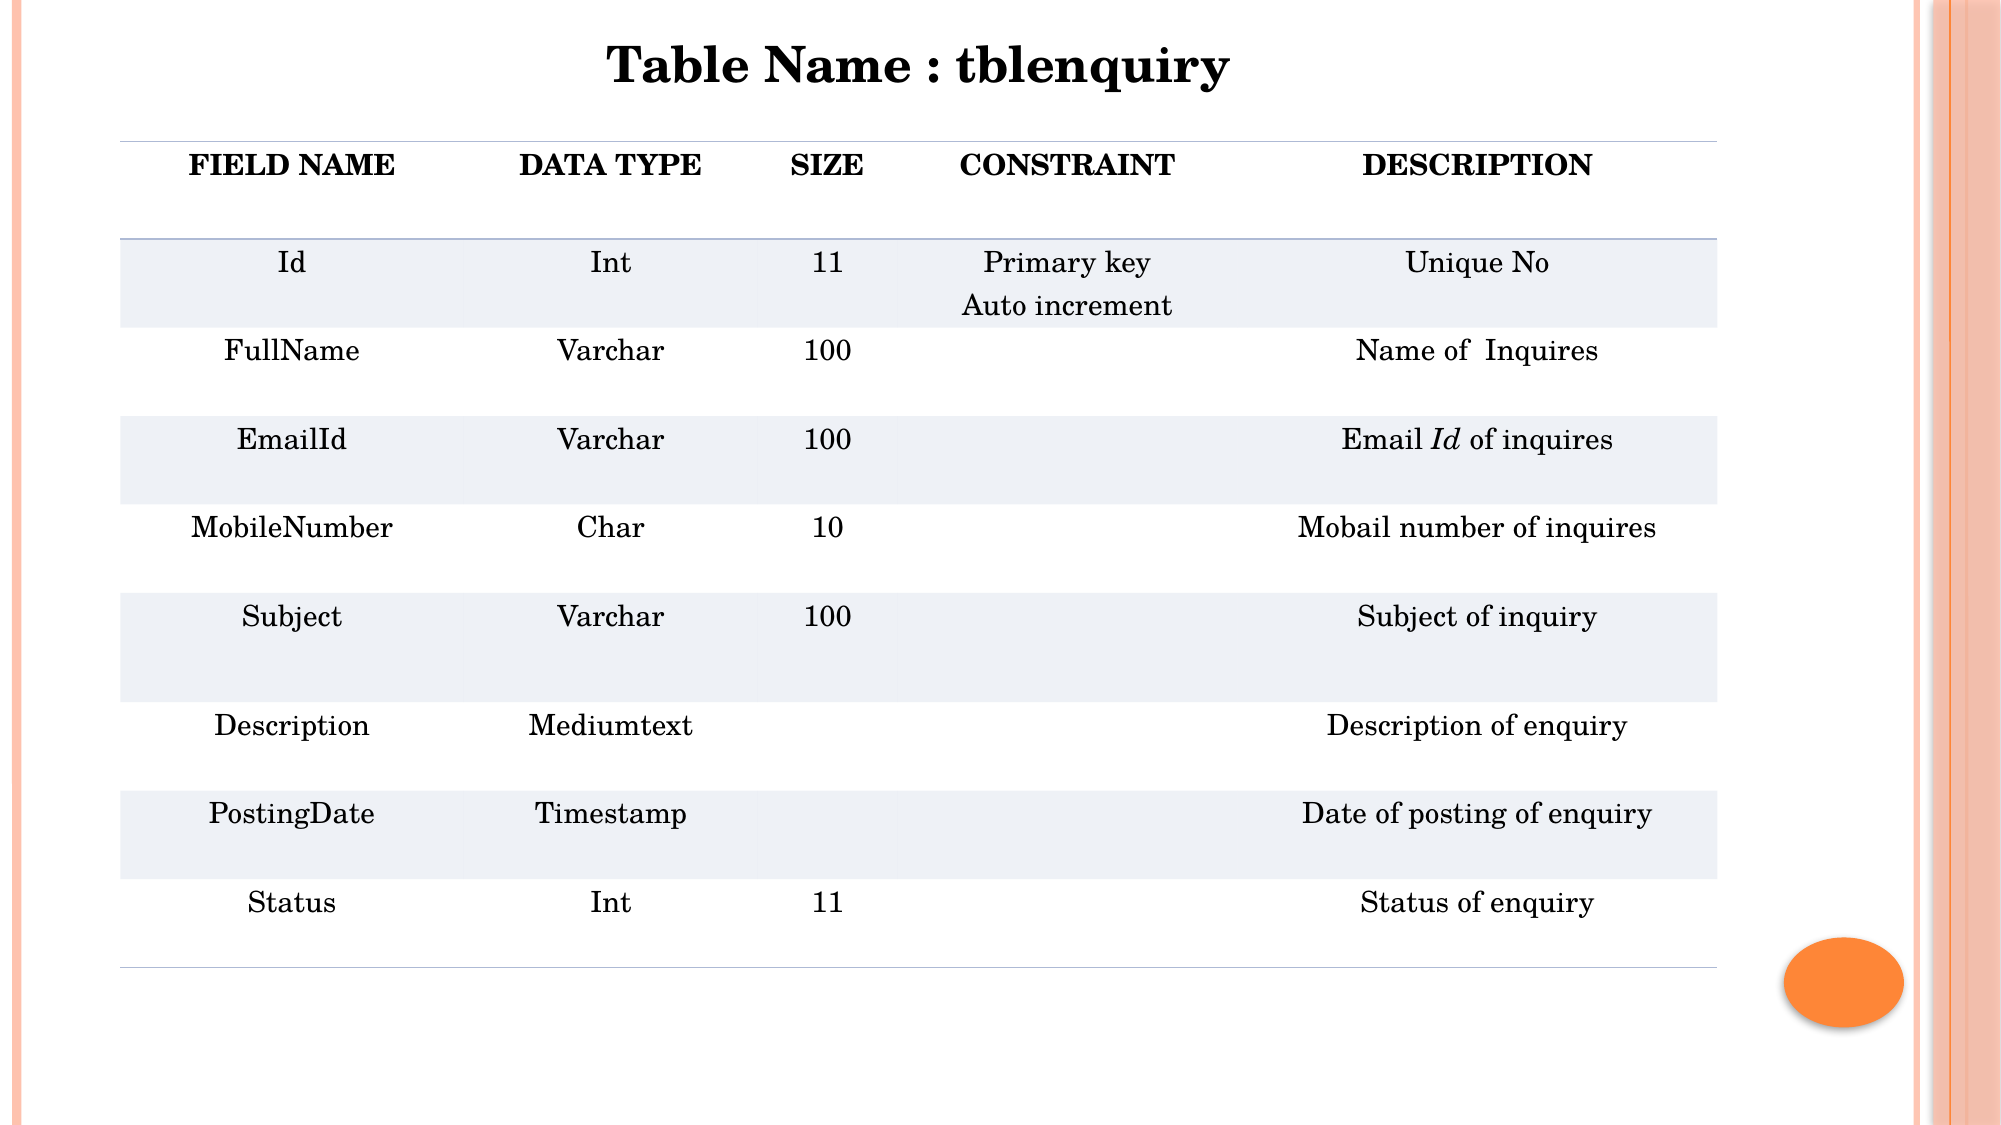

Table Name : tblenquiry
| FIELD NAME | DATA TYPE | SIZE | CONSTRAINT | DESCRIPTION |
| --- | --- | --- | --- | --- |
| Id | Int | 11 | Primary key Auto increment | Unique No |
| FullName | Varchar | 100 |  | Name of Inquires |
| EmailId | Varchar | 100 |  | Email Id of inquires |
| MobileNumber | Char | 10 |  | Mobail number of inquires |
| Subject | Varchar | 100 |  | Subject of inquiry |
| Description | Mediumtext |  |  | Description of enquiry |
| PostingDate | Timestamp |  |  | Date of posting of enquiry |
| Status | Int | 11 |  | Status of enquiry |